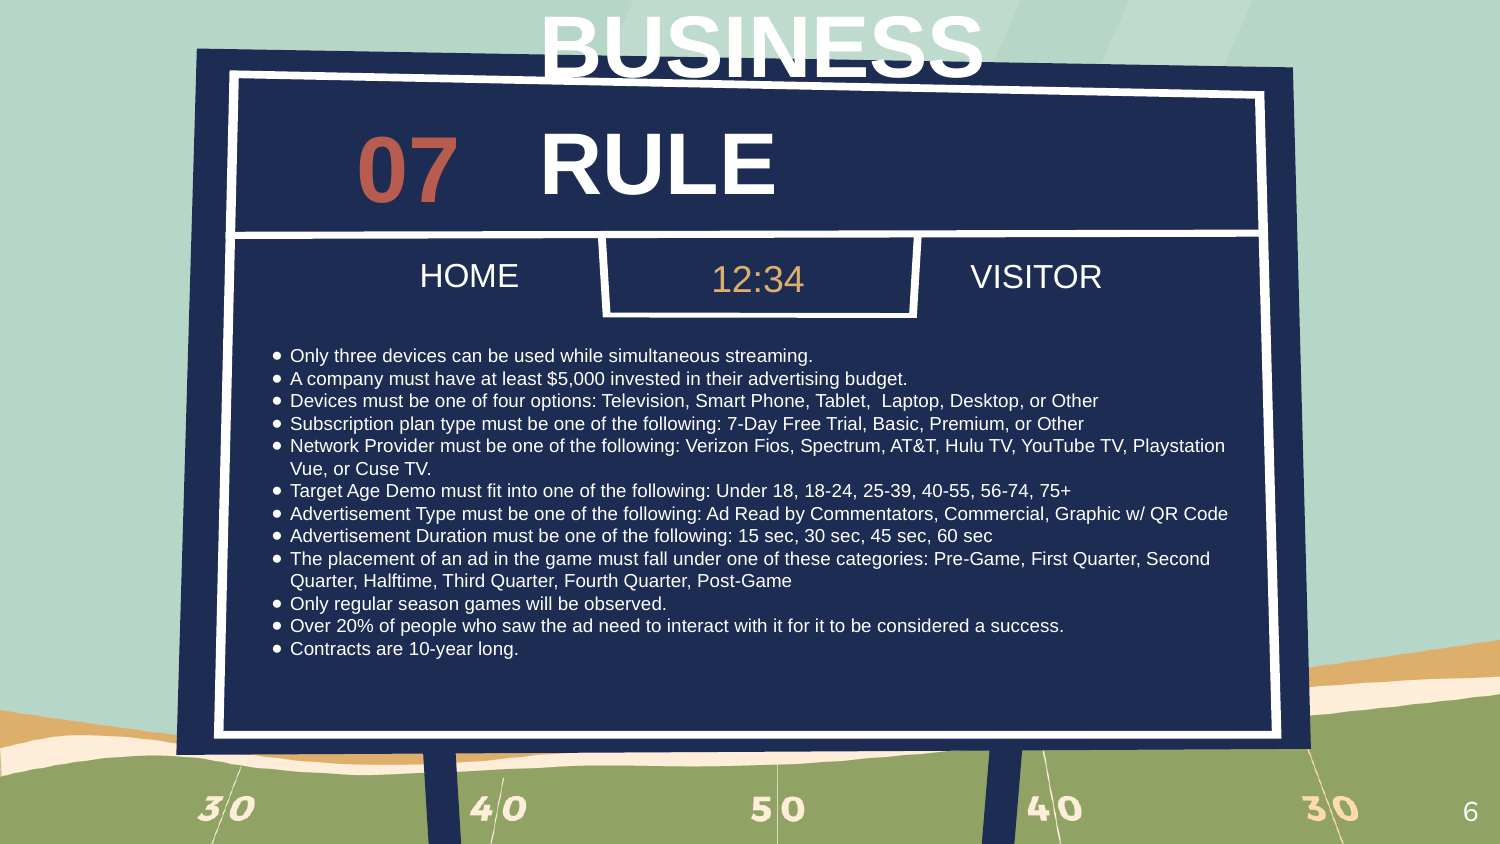

# BUSINESS RULE
07

HOME
12:34
VISITOR
Only three devices can be used while simultaneous streaming.
A company must have at least $5,000 invested in their advertising budget.
Devices must be one of four options: Television, Smart Phone, Tablet,  Laptop, Desktop, or Other
Subscription plan type must be one of the following: 7-Day Free Trial, Basic, Premium, or Other
Network Provider must be one of the following: Verizon Fios, Spectrum, AT&T, Hulu TV, YouTube TV, Playstation Vue, or Cuse TV.
Target Age Demo must fit into one of the following: Under 18, 18-24, 25-39, 40-55, 56-74, 75+
Advertisement Type must be one of the following: Ad Read by Commentators, Commercial, Graphic w/ QR Code
Advertisement Duration must be one of the following: 15 sec, 30 sec, 45 sec, 60 sec
The placement of an ad in the game must fall under one of these categories: Pre-Game, First Quarter, Second Quarter, Halftime, Third Quarter, Fourth Quarter, Post-Game
Only regular season games will be observed.
Over 20% of people who saw the ad need to interact with it for it to be considered a success.
Contracts are 10-year long.

6